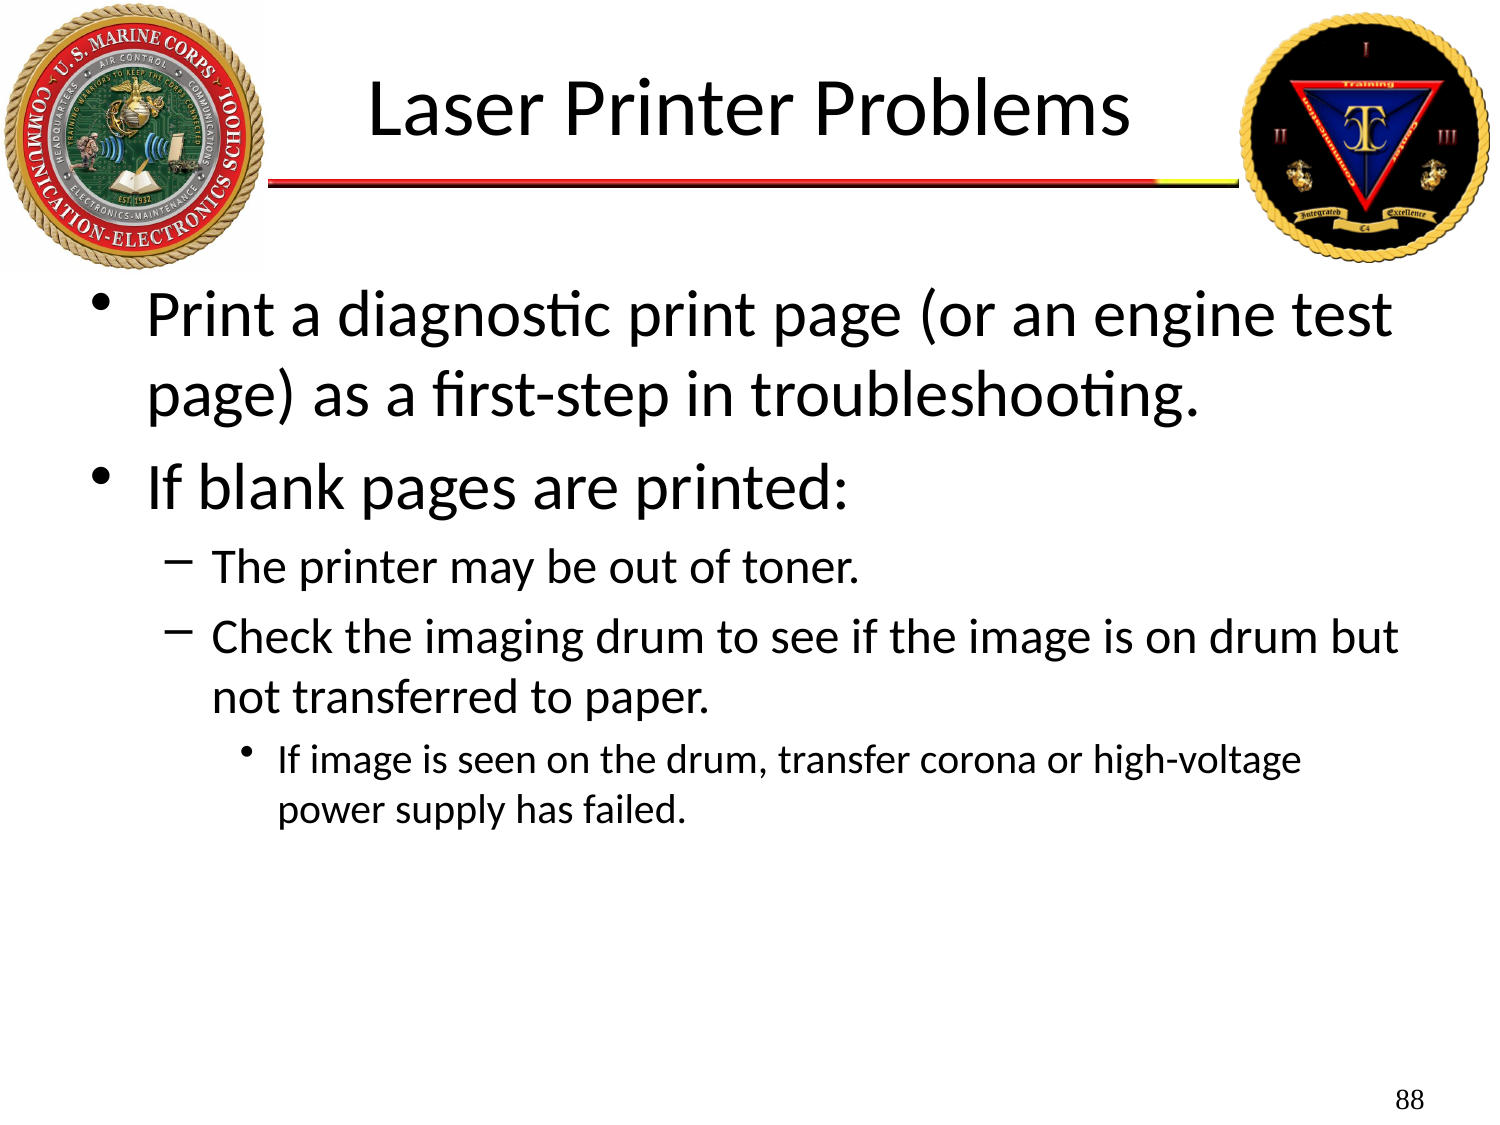

# Laser Printer Problems
Print a diagnostic print page (or an engine test page) as a first-step in troubleshooting.
If blank pages are printed:
The printer may be out of toner.
Check the imaging drum to see if the image is on drum but not transferred to paper.
If image is seen on the drum, transfer corona or high-voltage power supply has failed.